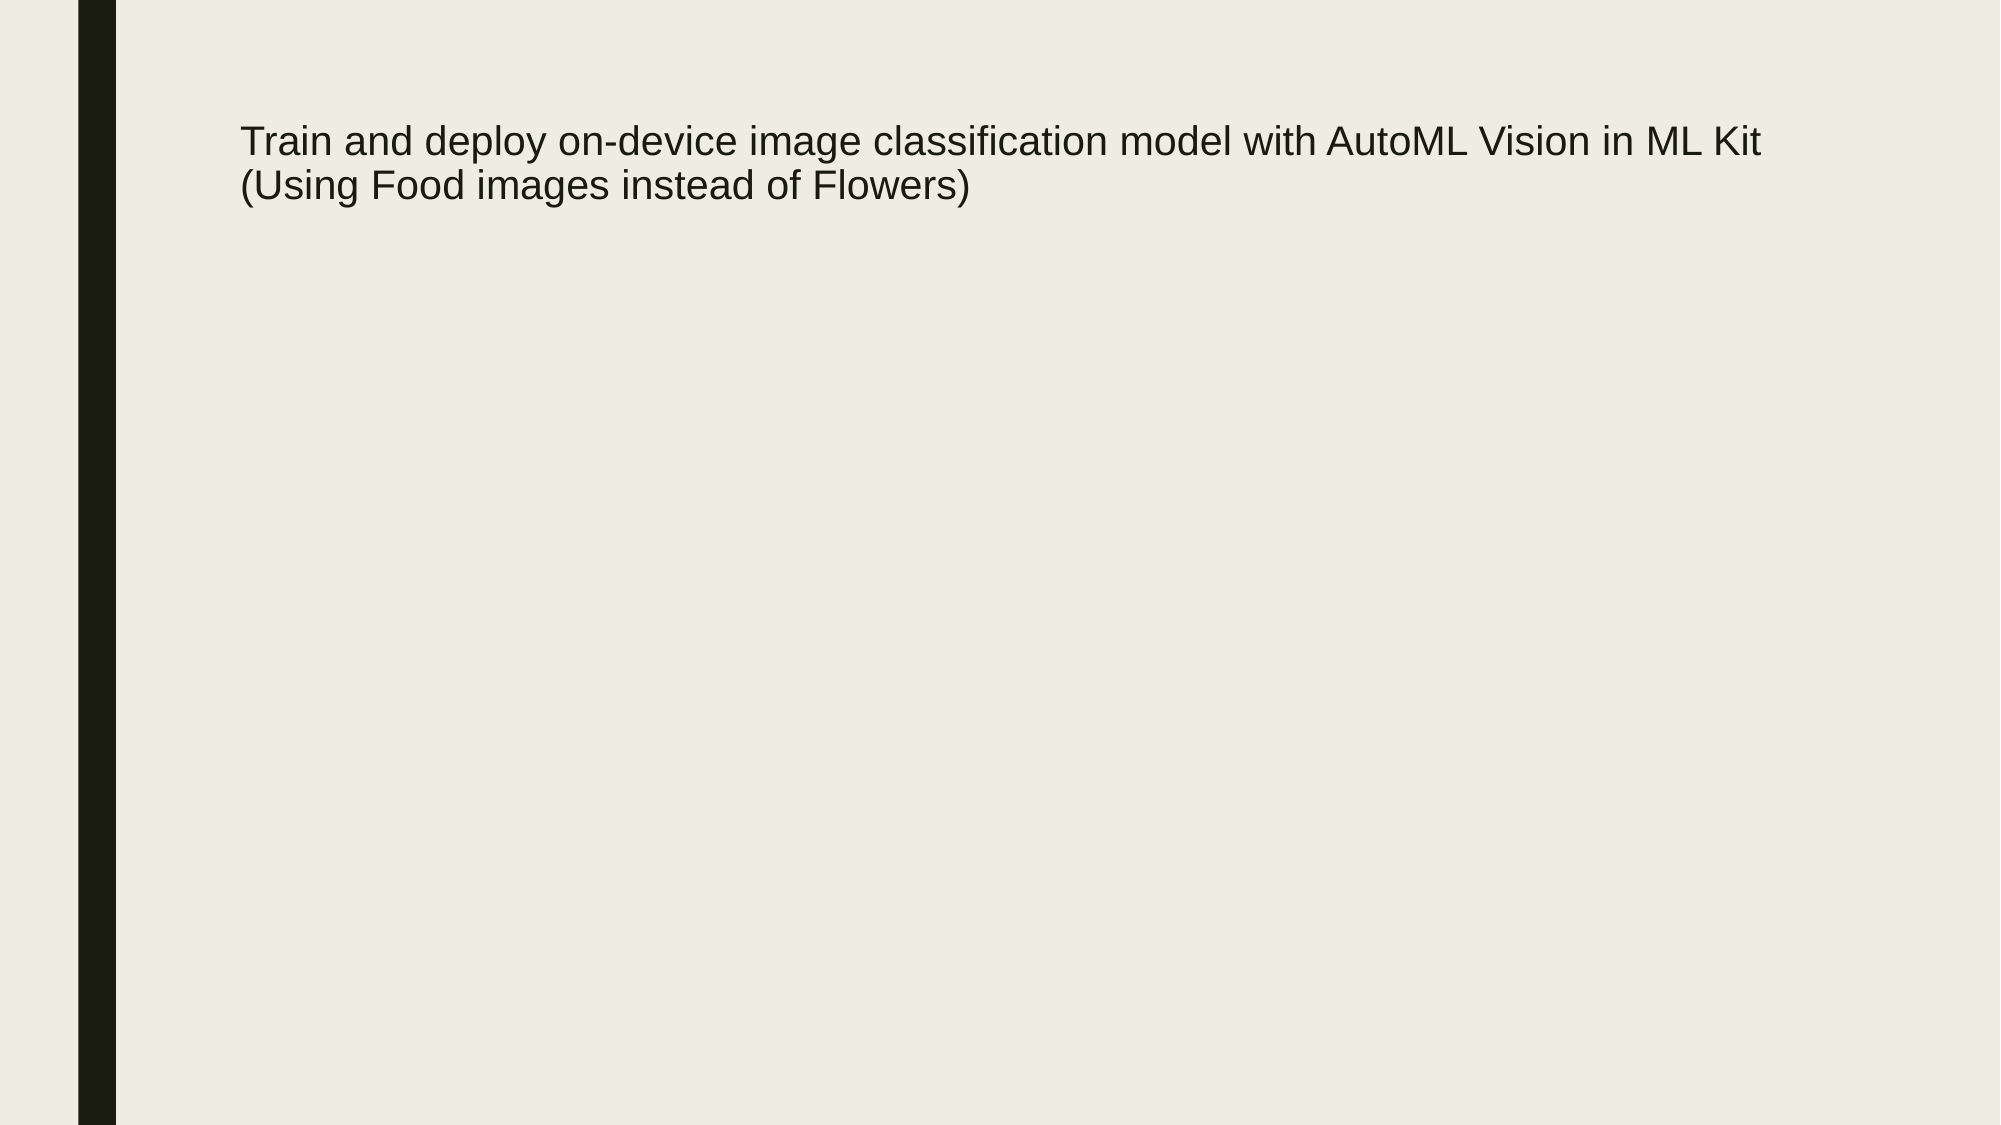

# Train and deploy on-device image classification model with AutoML Vision in ML Kit (Using Food images instead of Flowers)